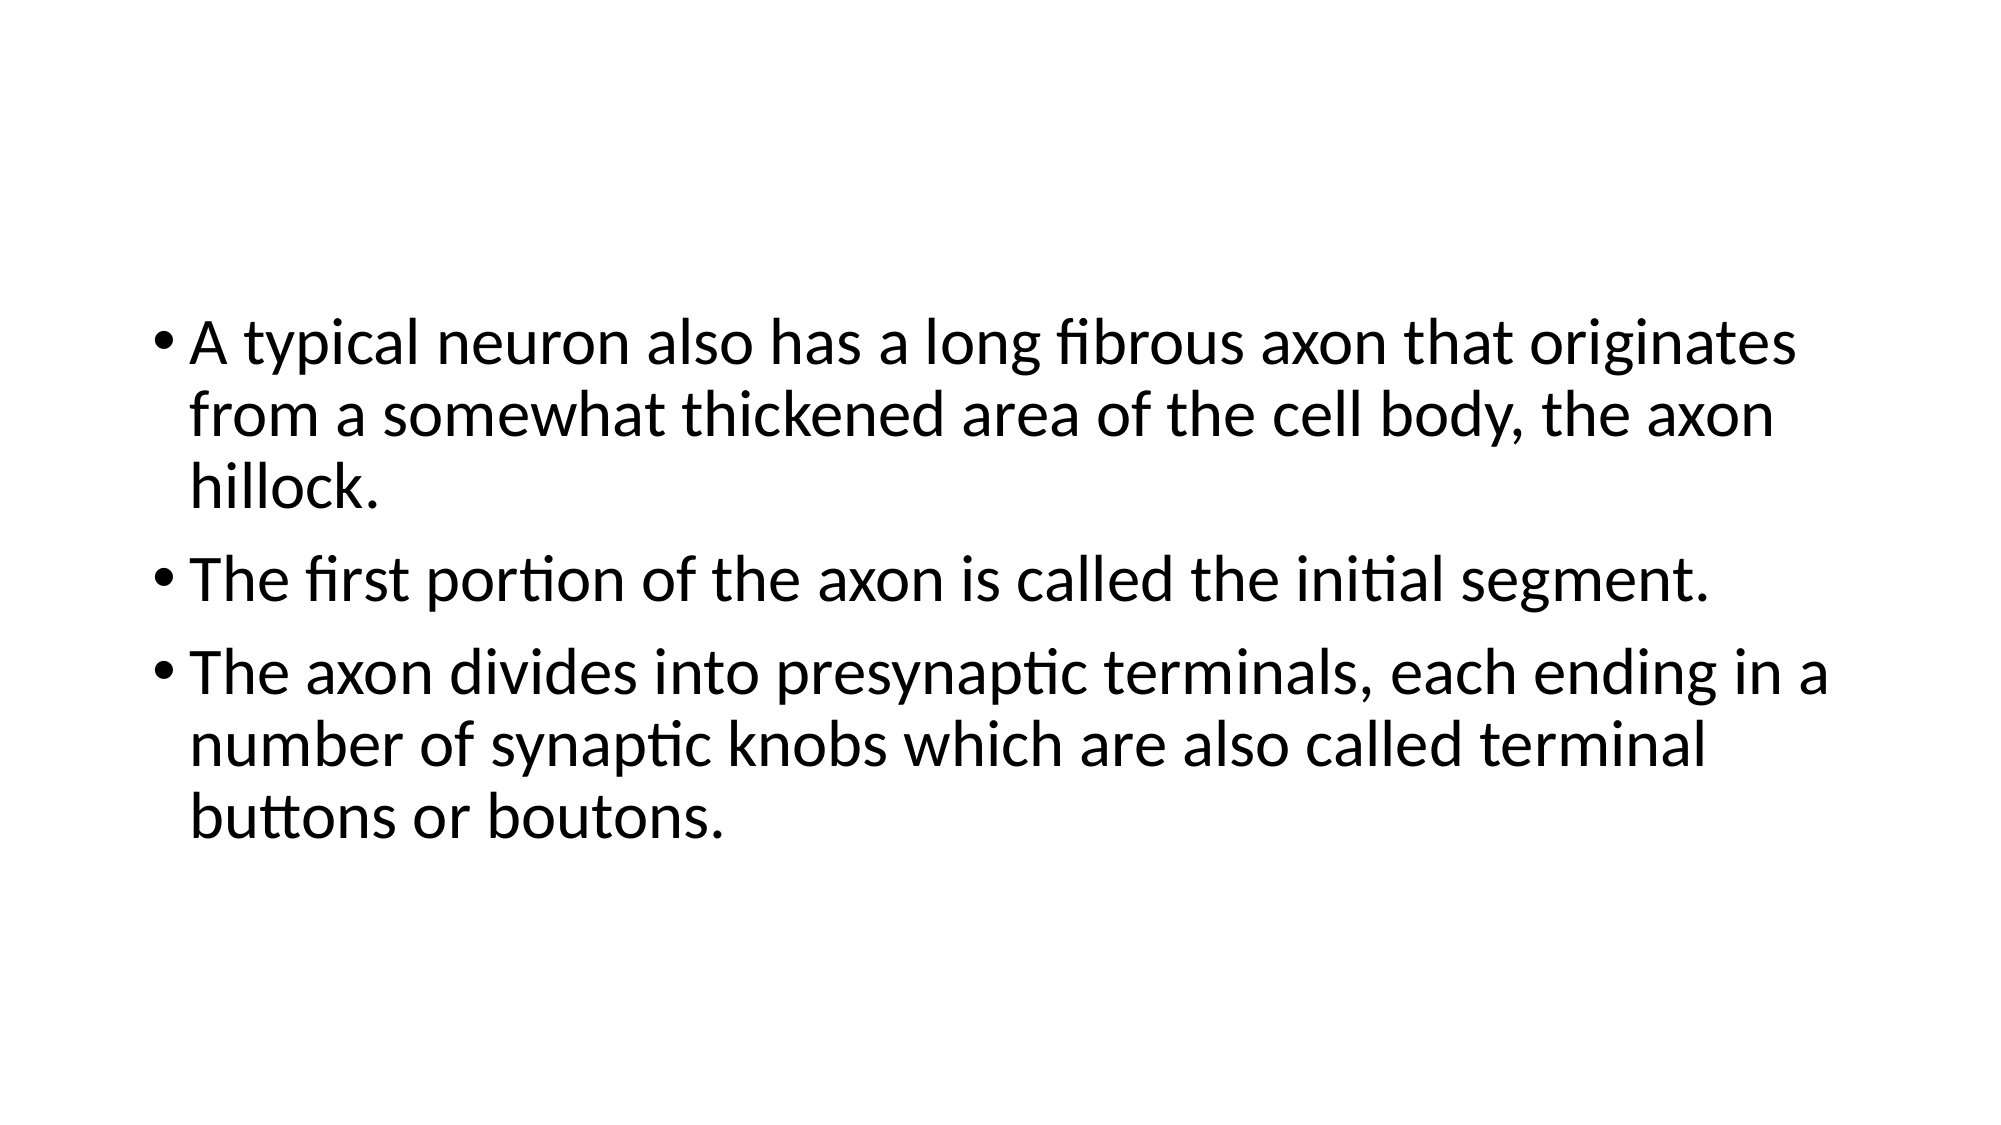

#
A typical neuron also has a long fibrous axon that originates from a somewhat thickened area of the cell body, the axon hillock.
The first portion of the axon is called the initial segment.
The axon divides into presynaptic terminals, each ending in a number of synaptic knobs which are also called terminal buttons or boutons.